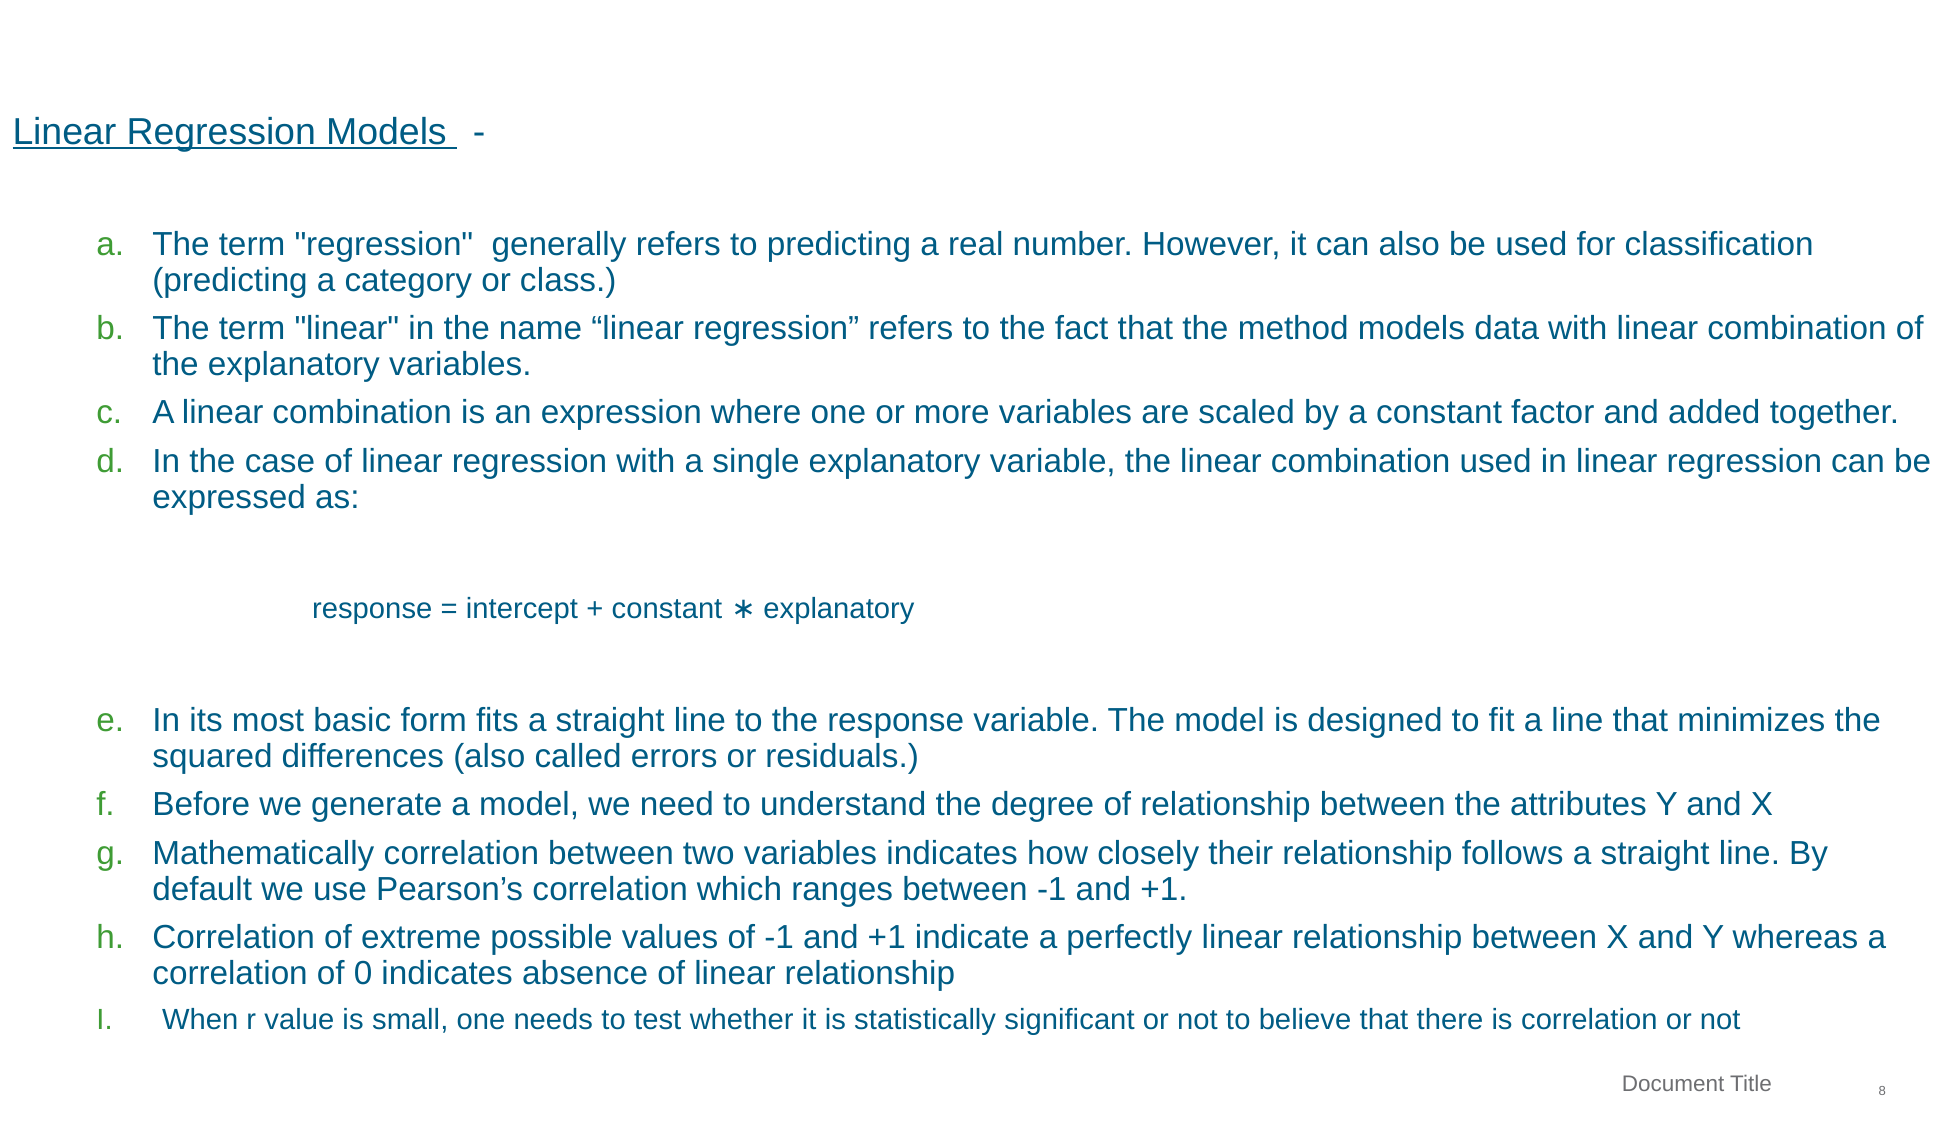

Linear Regression Models 	 -

The term "regression"  generally refers to predicting a real number. However, it can also be used for classification (predicting a category or class.)
The term "linear" in the name “linear regression” refers to the fact that the method models data with linear combination of the explanatory variables.
A linear combination is an expression where one or more variables are scaled by a constant factor and added together.
In the case of linear regression with a single explanatory variable, the linear combination used in linear regression can be expressed as:

response = intercept + constant ∗ explanatory

In its most basic form fits a straight line to the response variable. The model is designed to fit a line that minimizes the squared differences (also called errors or residuals.)
Before we generate a model, we need to understand the degree of relationship between the attributes Y and X
Mathematically correlation between two variables indicates how closely their relationship follows a straight line. By default we use Pearson’s correlation which ranges between -1 and +1.
Correlation of extreme possible values of -1 and +1 indicate a perfectly linear relationship between X and Y whereas a correlation of 0 indicates absence of linear relationship
When r value is small, one needs to test whether it is statistically significant or not to believe that there is correlation or not